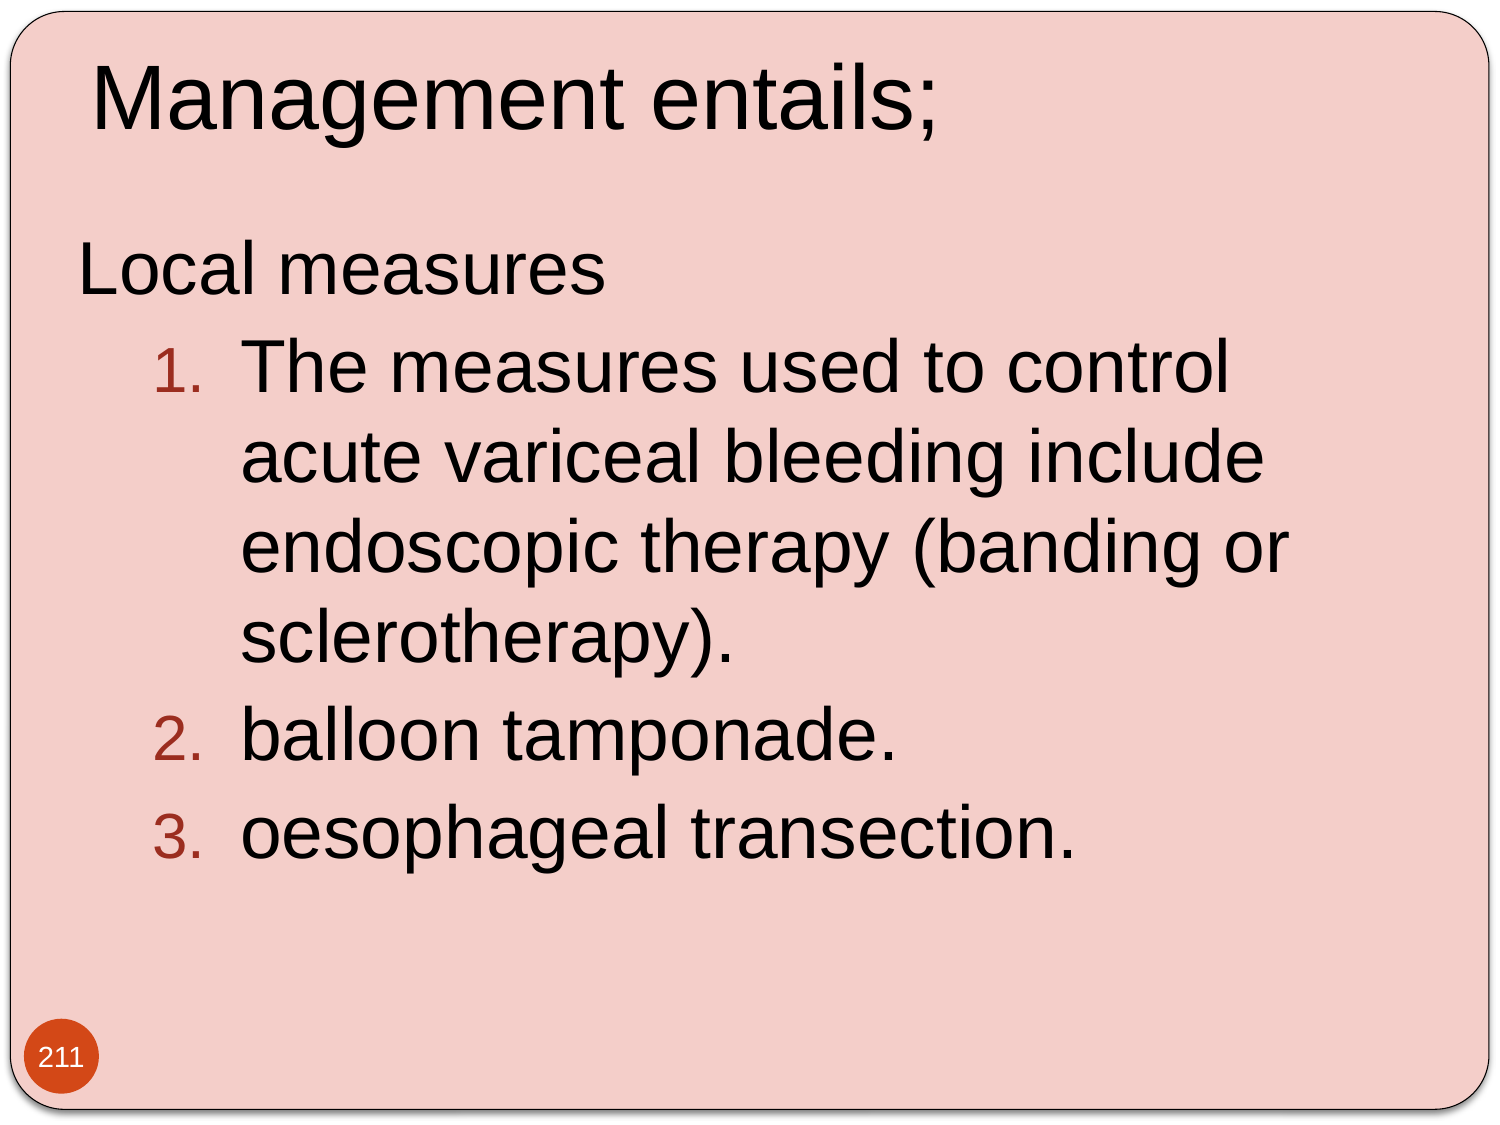

# Management entails;
Local measures
The measures used to control acute variceal bleeding include endoscopic therapy (banding or sclerotherapy).
balloon tamponade.
oesophageal transection.
211